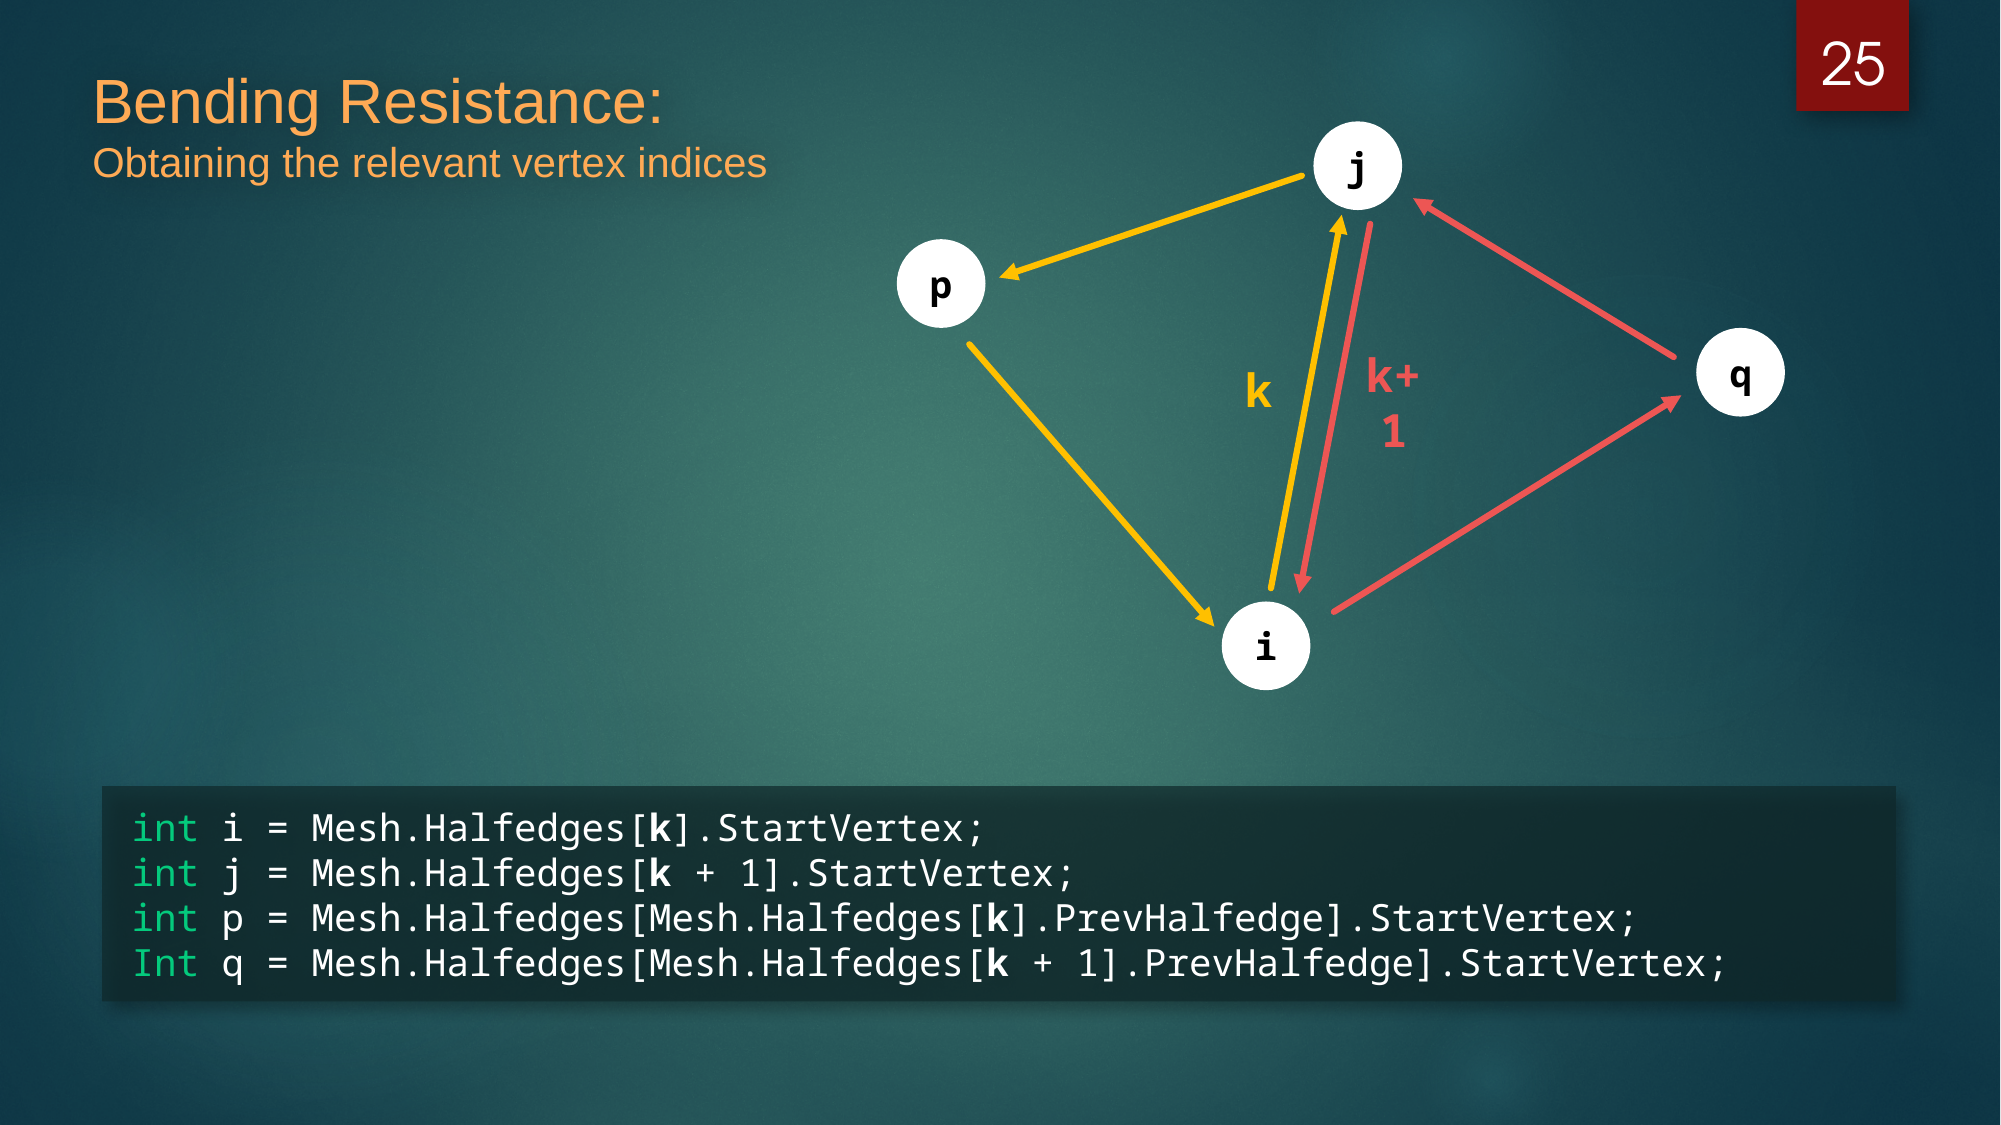

25
Bending Resistance:
Obtaining the relevant vertex indices
j

p
q
k
k+1
i
int i = Mesh.Halfedges[k].StartVertex;
int j = Mesh.Halfedges[k + 1].StartVertex;
int p = Mesh.Halfedges[Mesh.Halfedges[k].PrevHalfedge].StartVertex;
Int q = Mesh.Halfedges[Mesh.Halfedges[k + 1].PrevHalfedge].StartVertex;